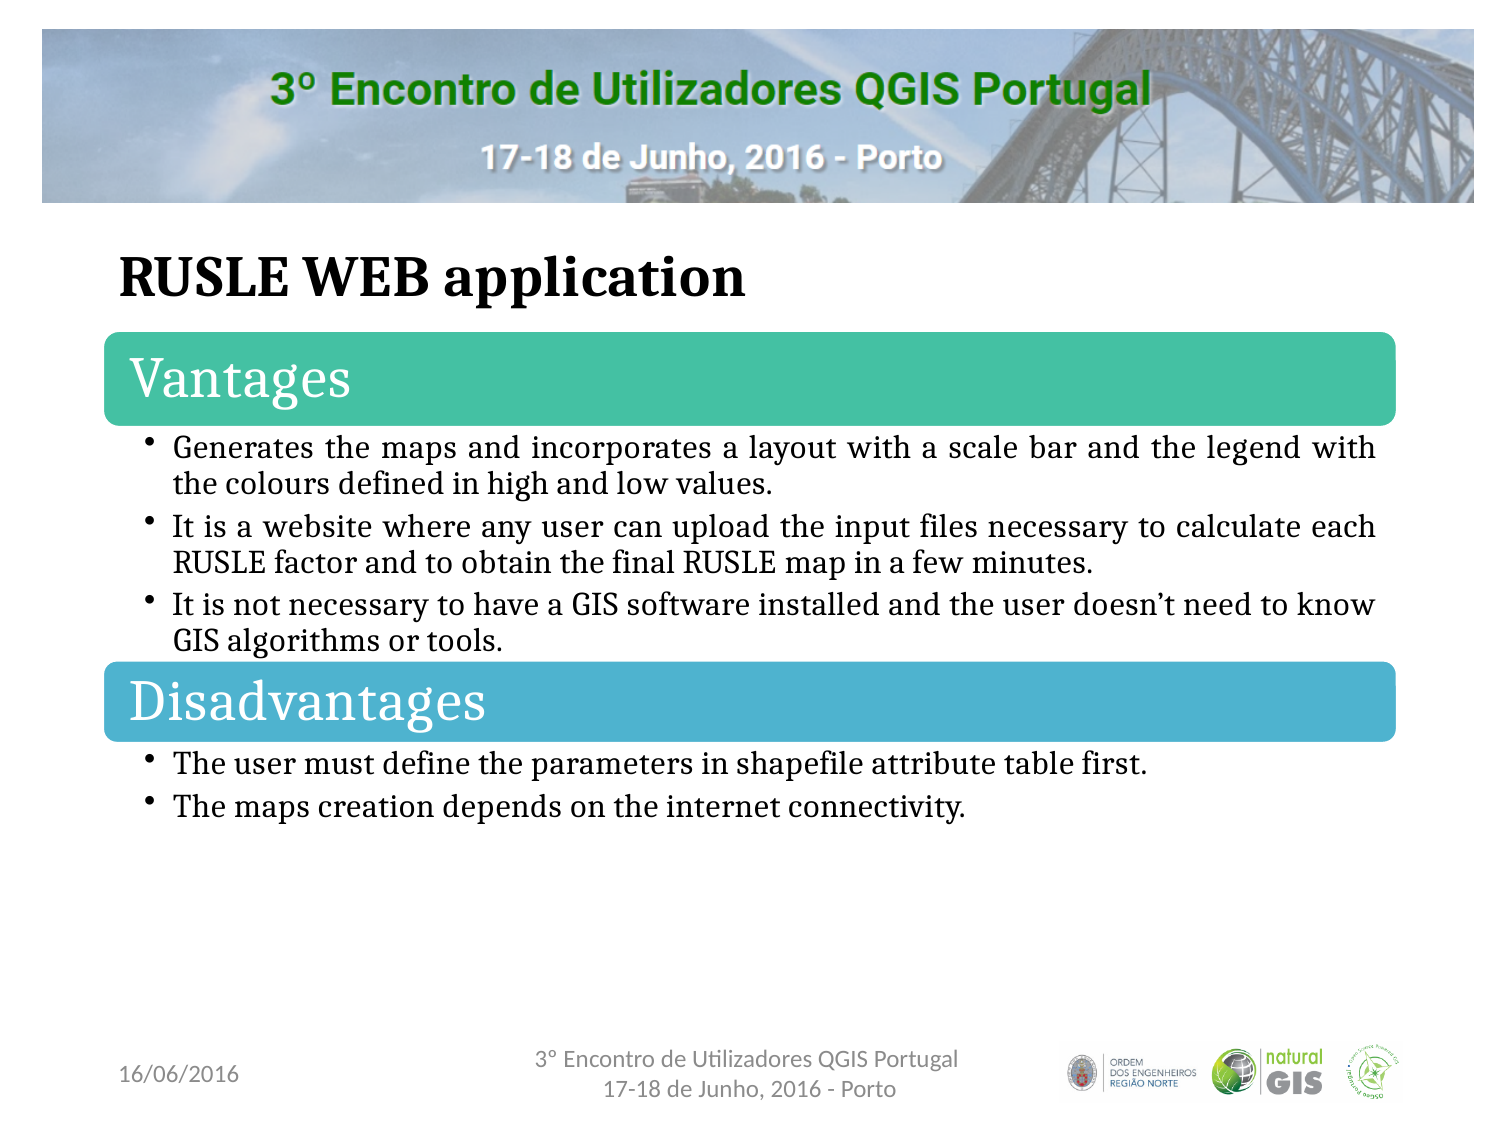

Vantages
Generates the maps and incorporates a layout with a scale bar and the legend with the colours defined in high and low values.
It is a website where any user can upload the input files necessary to calculate each RUSLE factor and to obtain the final RUSLE map in a few minutes.
It is not necessary to have a GIS software installed and the user doesn’t need to know GIS algorithms or tools.
Disadvantages
The user must define the parameters in shapefile attribute table first.
The maps creation depends on the internet connectivity.

# RUSLE WEB application
16/06/2016
3º Encontro de Utilizadores QGIS Portugal
17-18 de Junho, 2016 - Porto
25